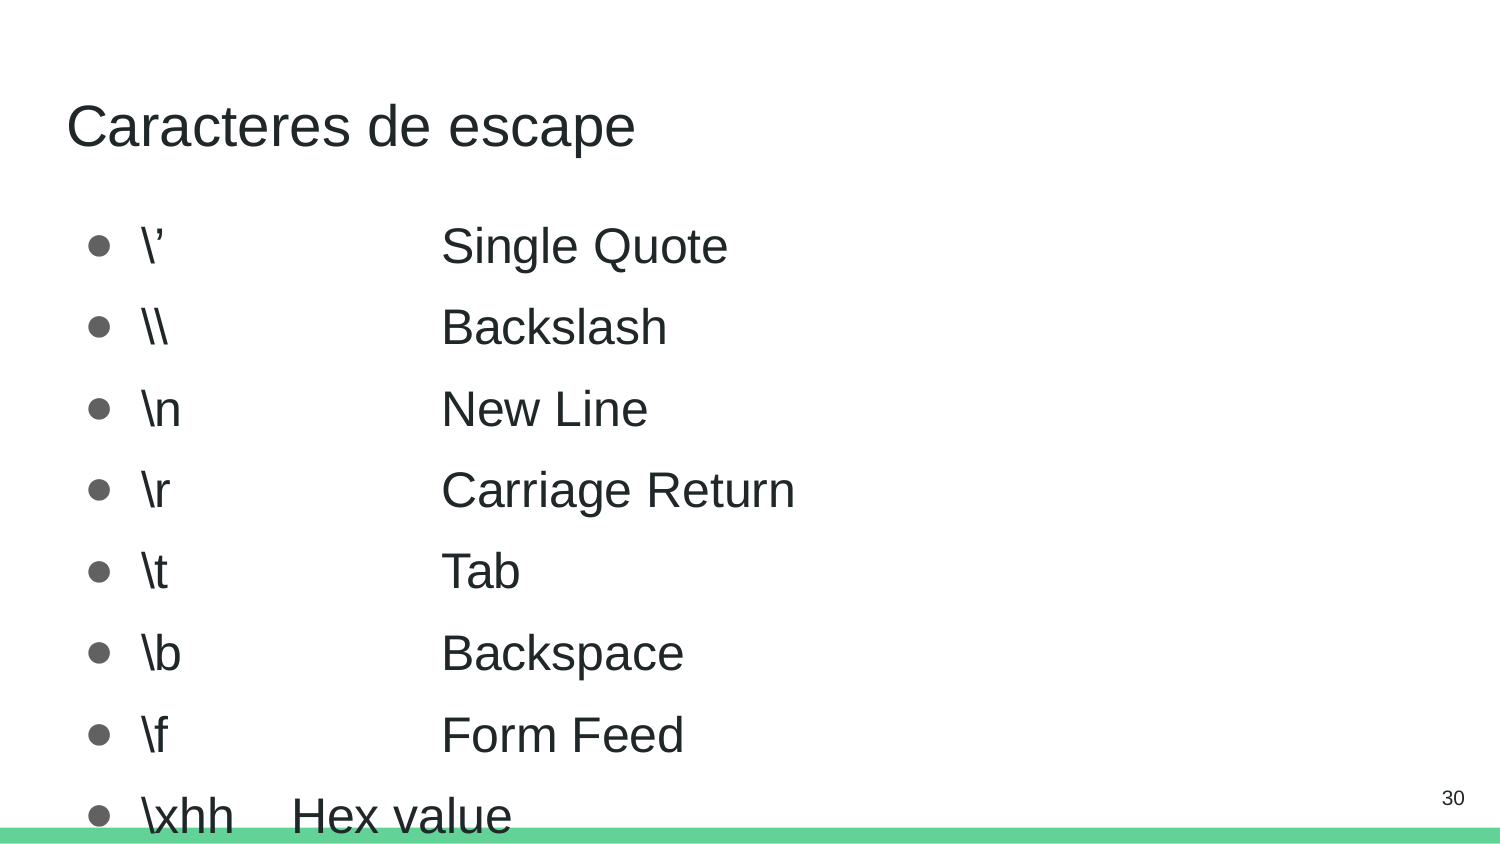

# Caracteres de escape
\’ 		Single Quote
\\ 		Backslash
\n		New Line
\r		Carriage Return
\t		Tab
\b		Backspace
\f		Form Feed
\xhh	Hex value

30